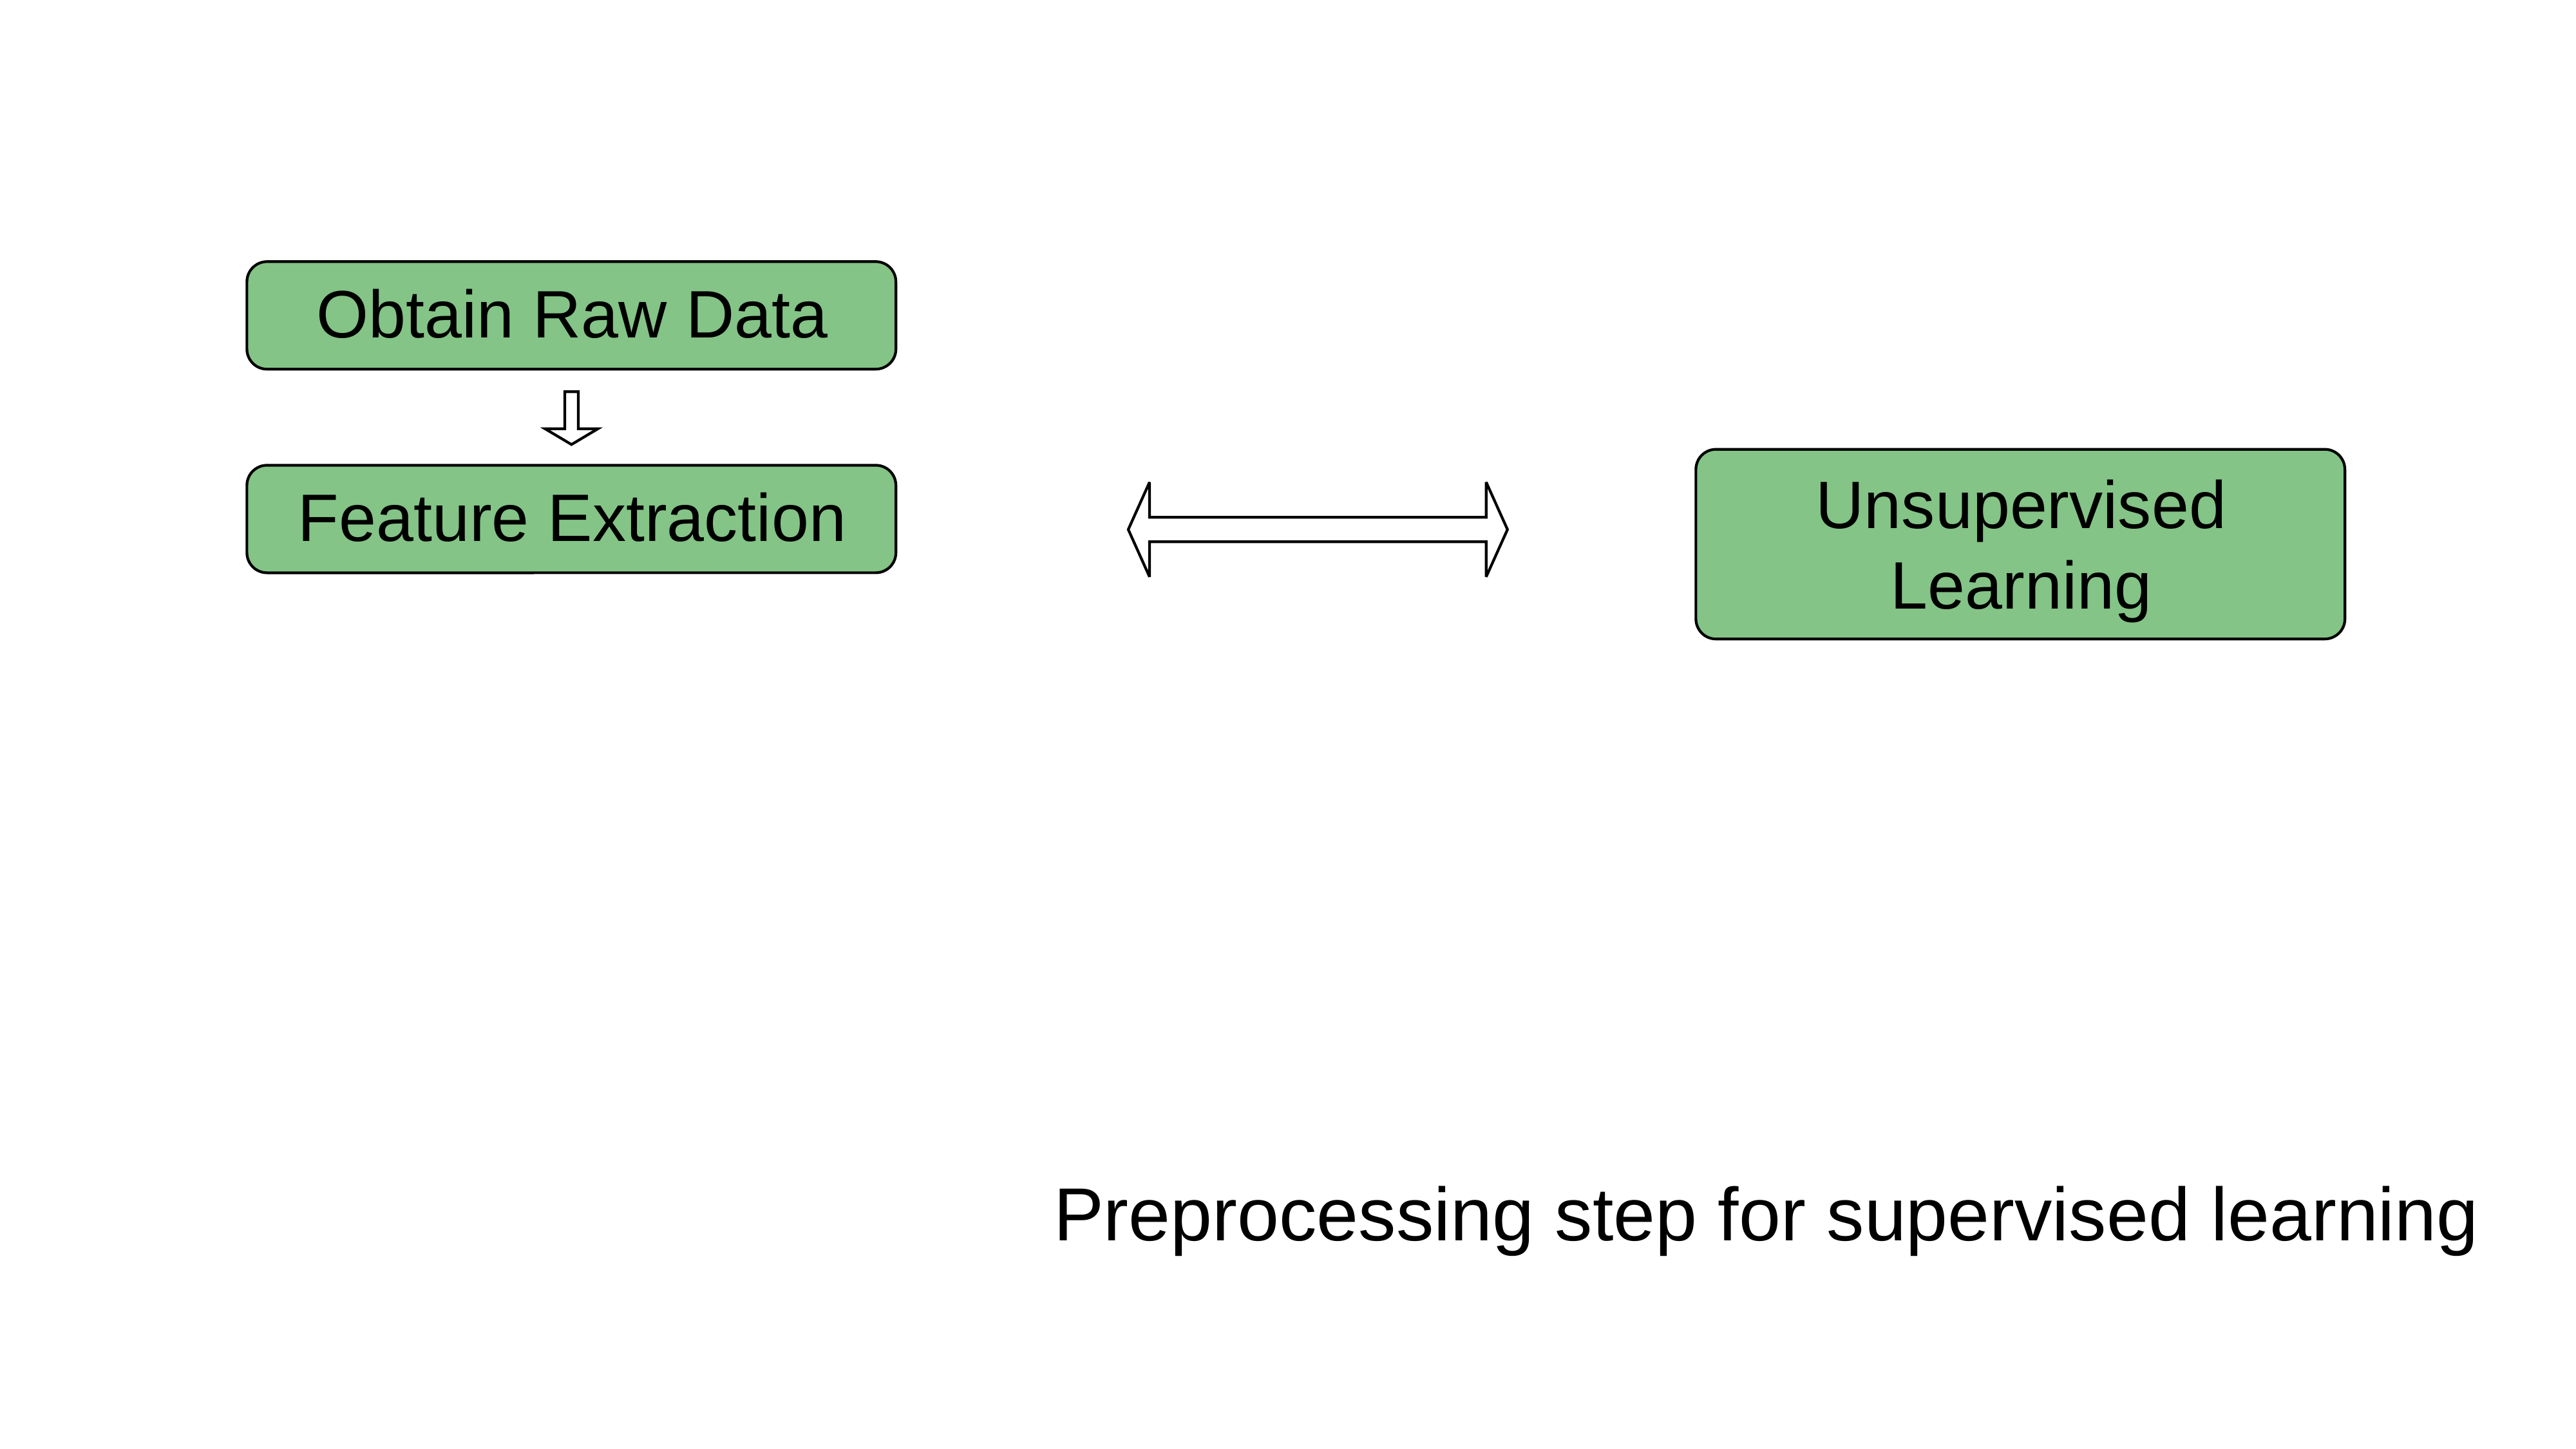

Obtain Raw Data

Feature Extraction

Unsupervised Learning

Preprocessing step for supervised learning